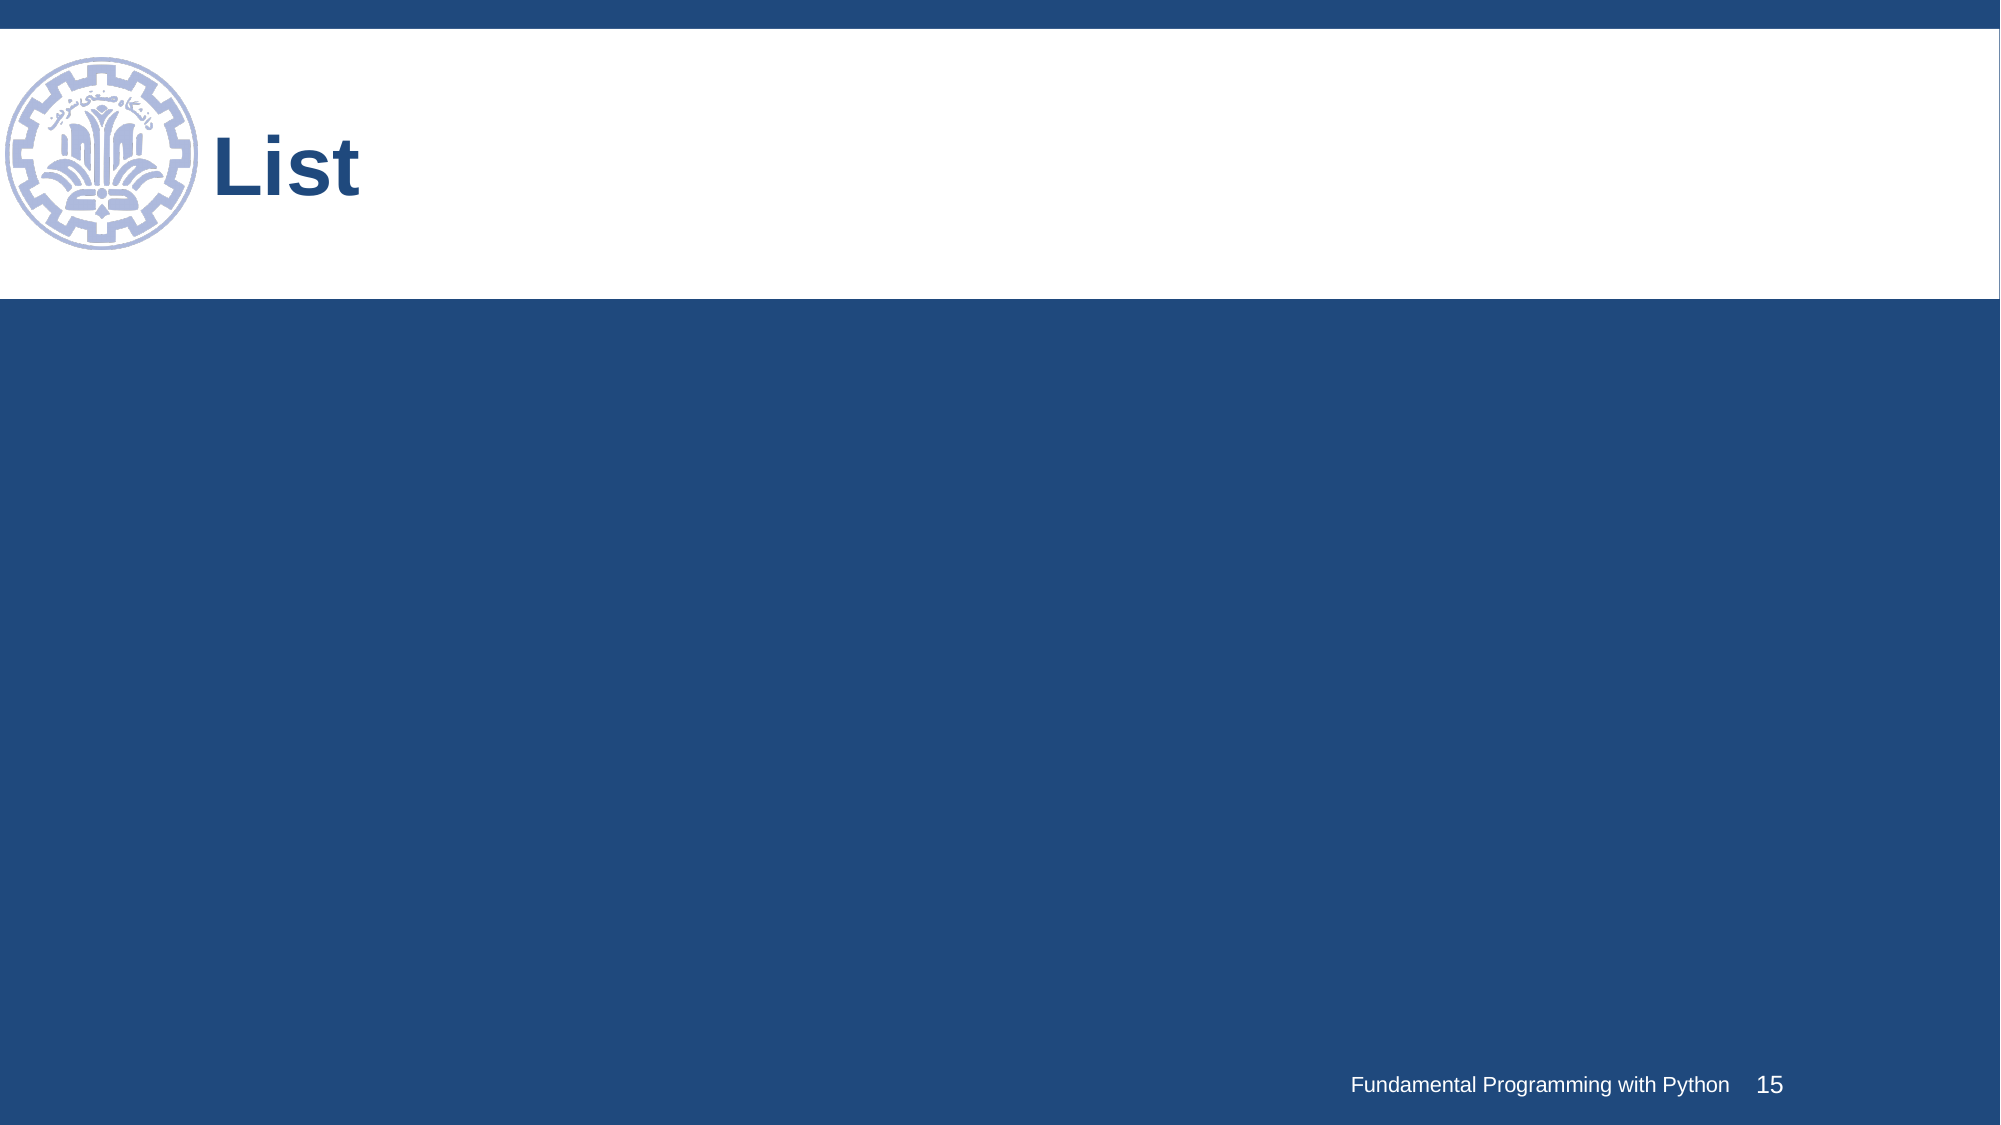

# List

Fundamental Programming with Python
15